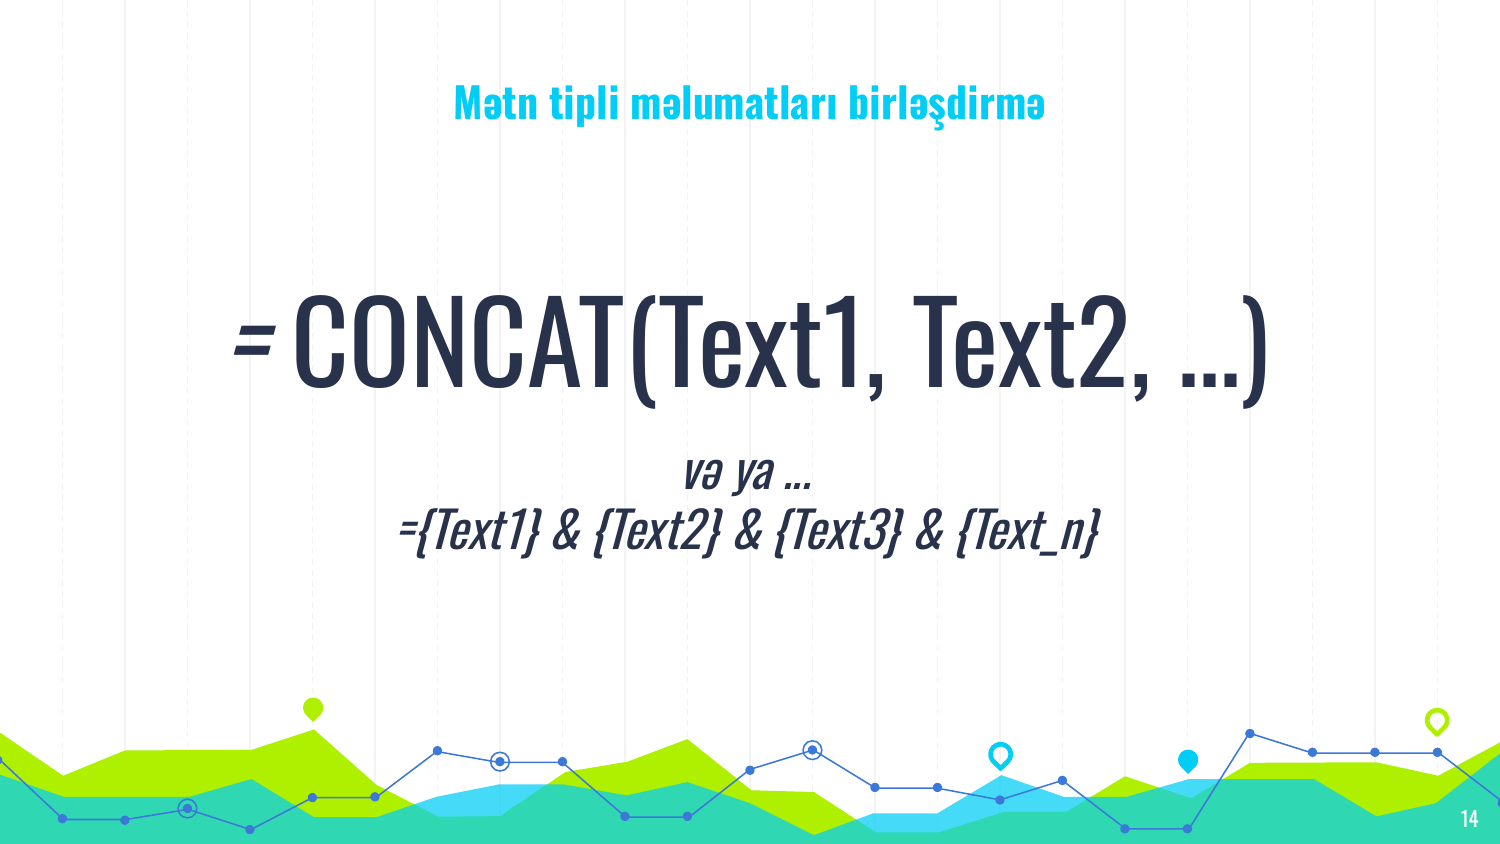

Mətn tipli məlumatları birləşdirmə
= CONCAT(Text1, Text2, ...)
və ya ...
={Text1} & {Text2} & {Text3} & {Text_n}
14